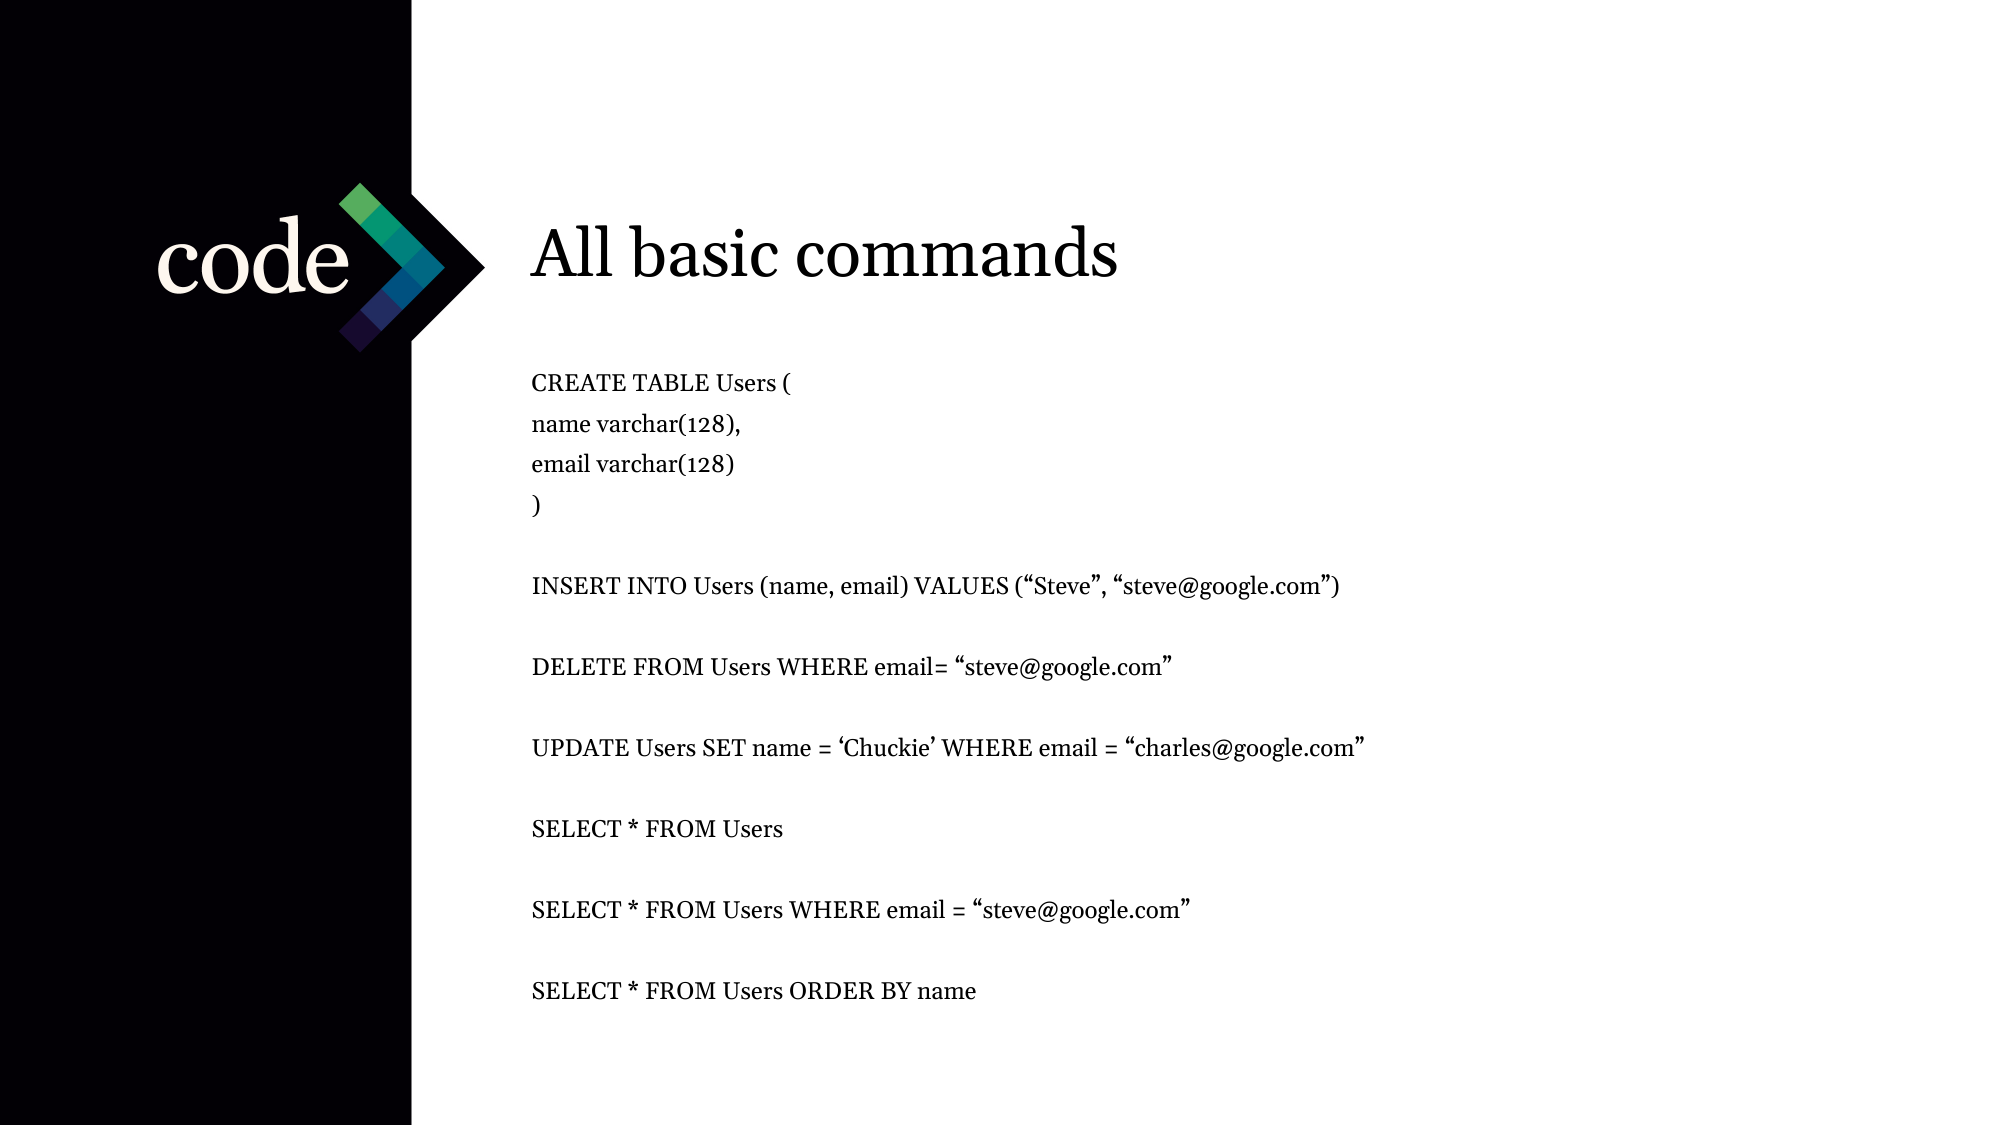

All basic commands
CREATE TABLE Users (
name varchar(128),
email varchar(128)
)

INSERT INTO Users (name, email) VALUES (“Steve”, “steve@google.com”)

DELETE FROM Users WHERE email= “steve@google.com”

UPDATE Users SET name = ‘Chuckie’ WHERE email = “charles@google.com”

SELECT * FROM Users

SELECT * FROM Users WHERE email = “steve@google.com”

SELECT * FROM Users ORDER BY name